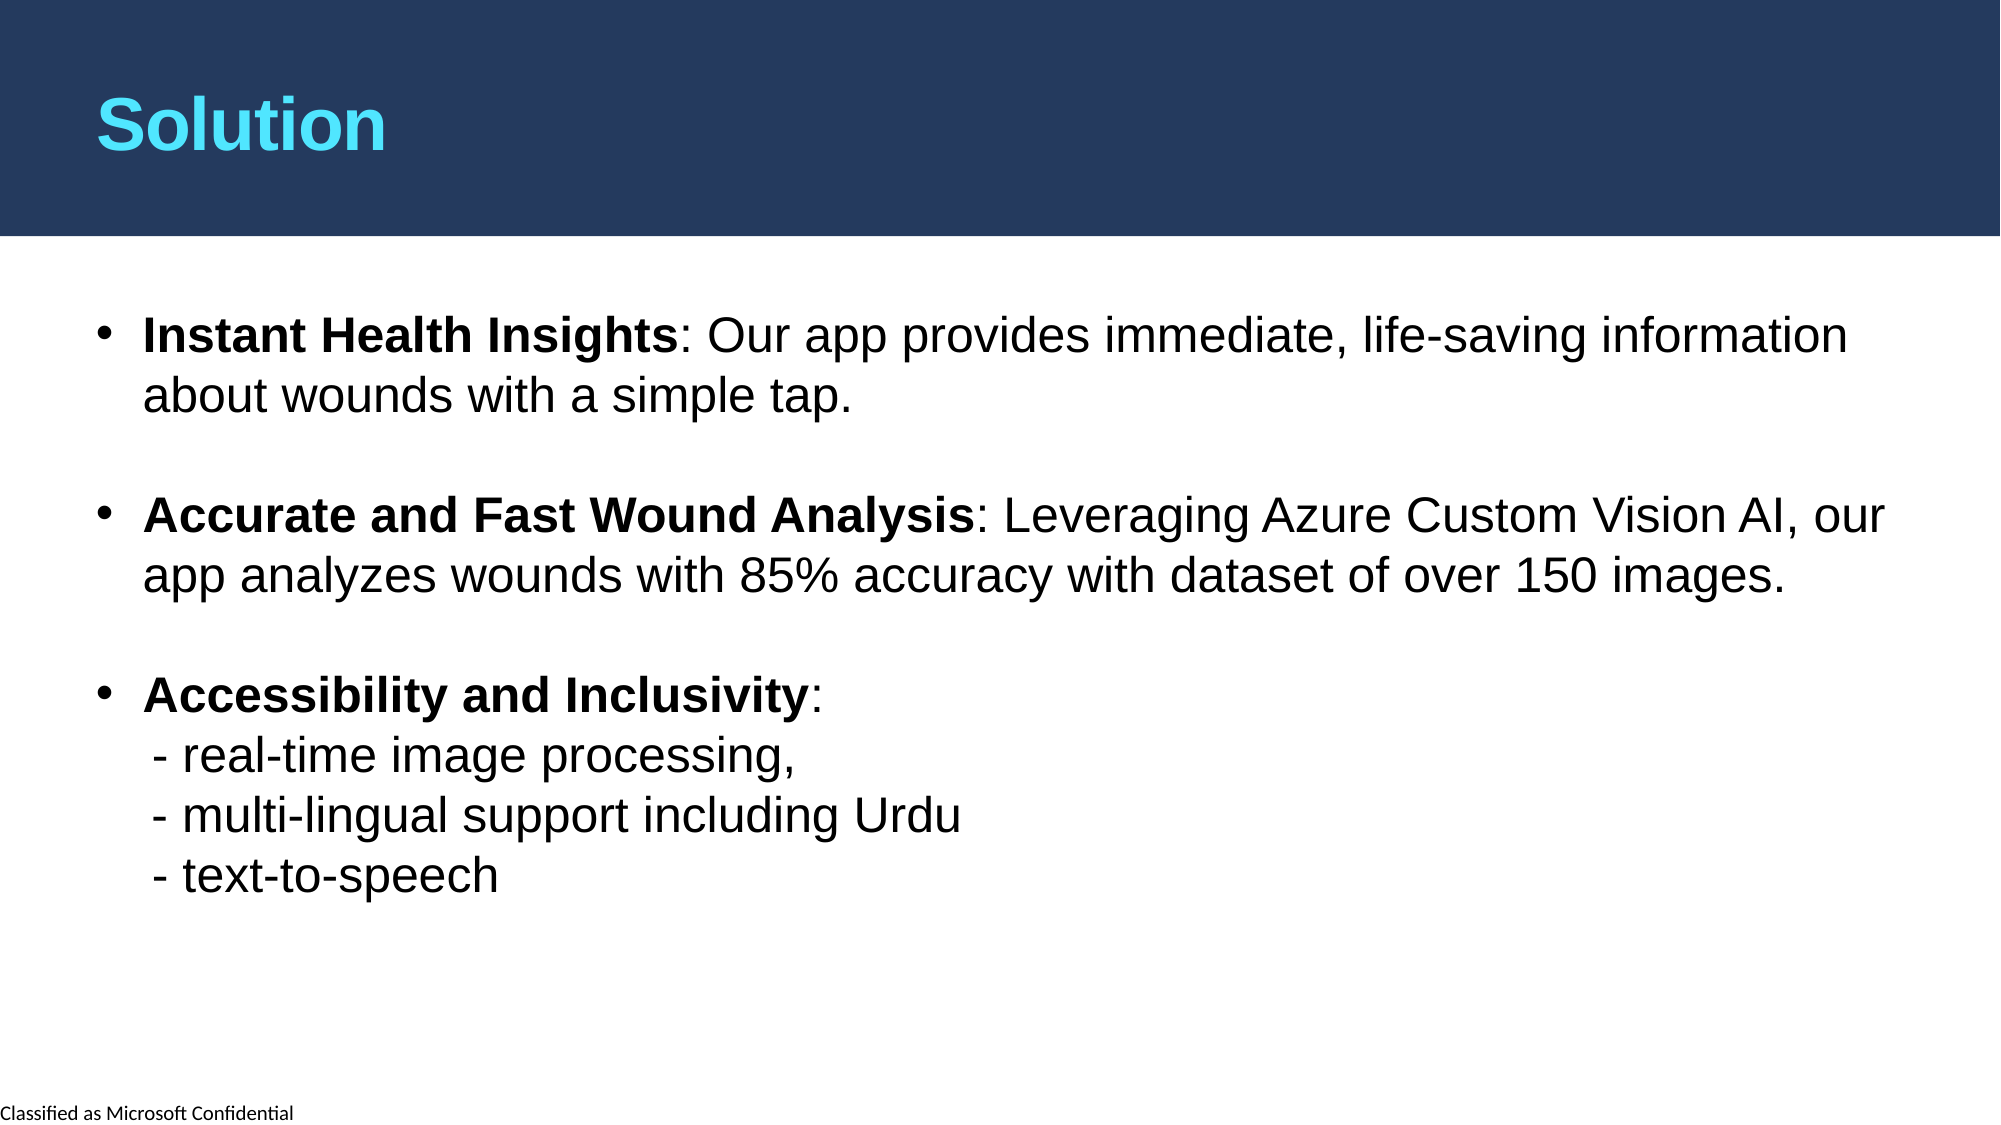

Solution
Instant Health Insights: Our app provides immediate, life-saving information about wounds with a simple tap.

Accurate and Fast Wound Analysis: Leveraging Azure Custom Vision AI, our app analyzes wounds with 85% accuracy with dataset of over 150 images.

Accessibility and Inclusivity:
    - real-time image processing,
    - multi-lingual support including Urdu
    - text-to-speech